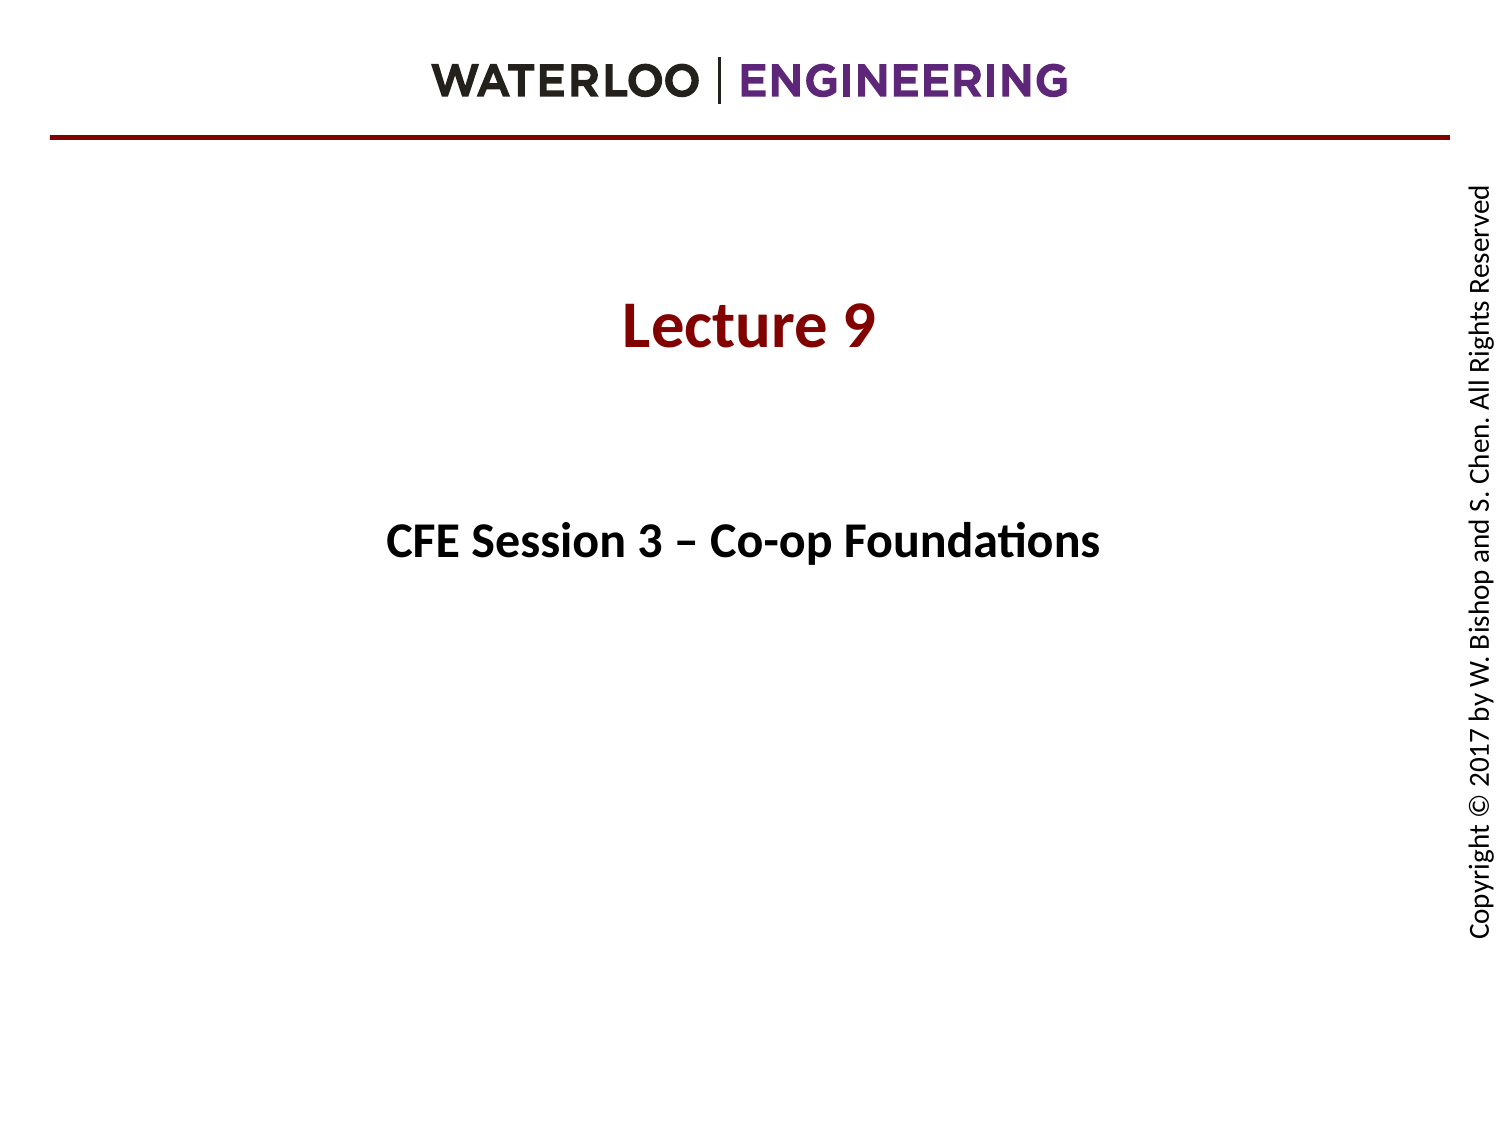

# Lecture 9
CFE Session 3 – Co-op Foundations